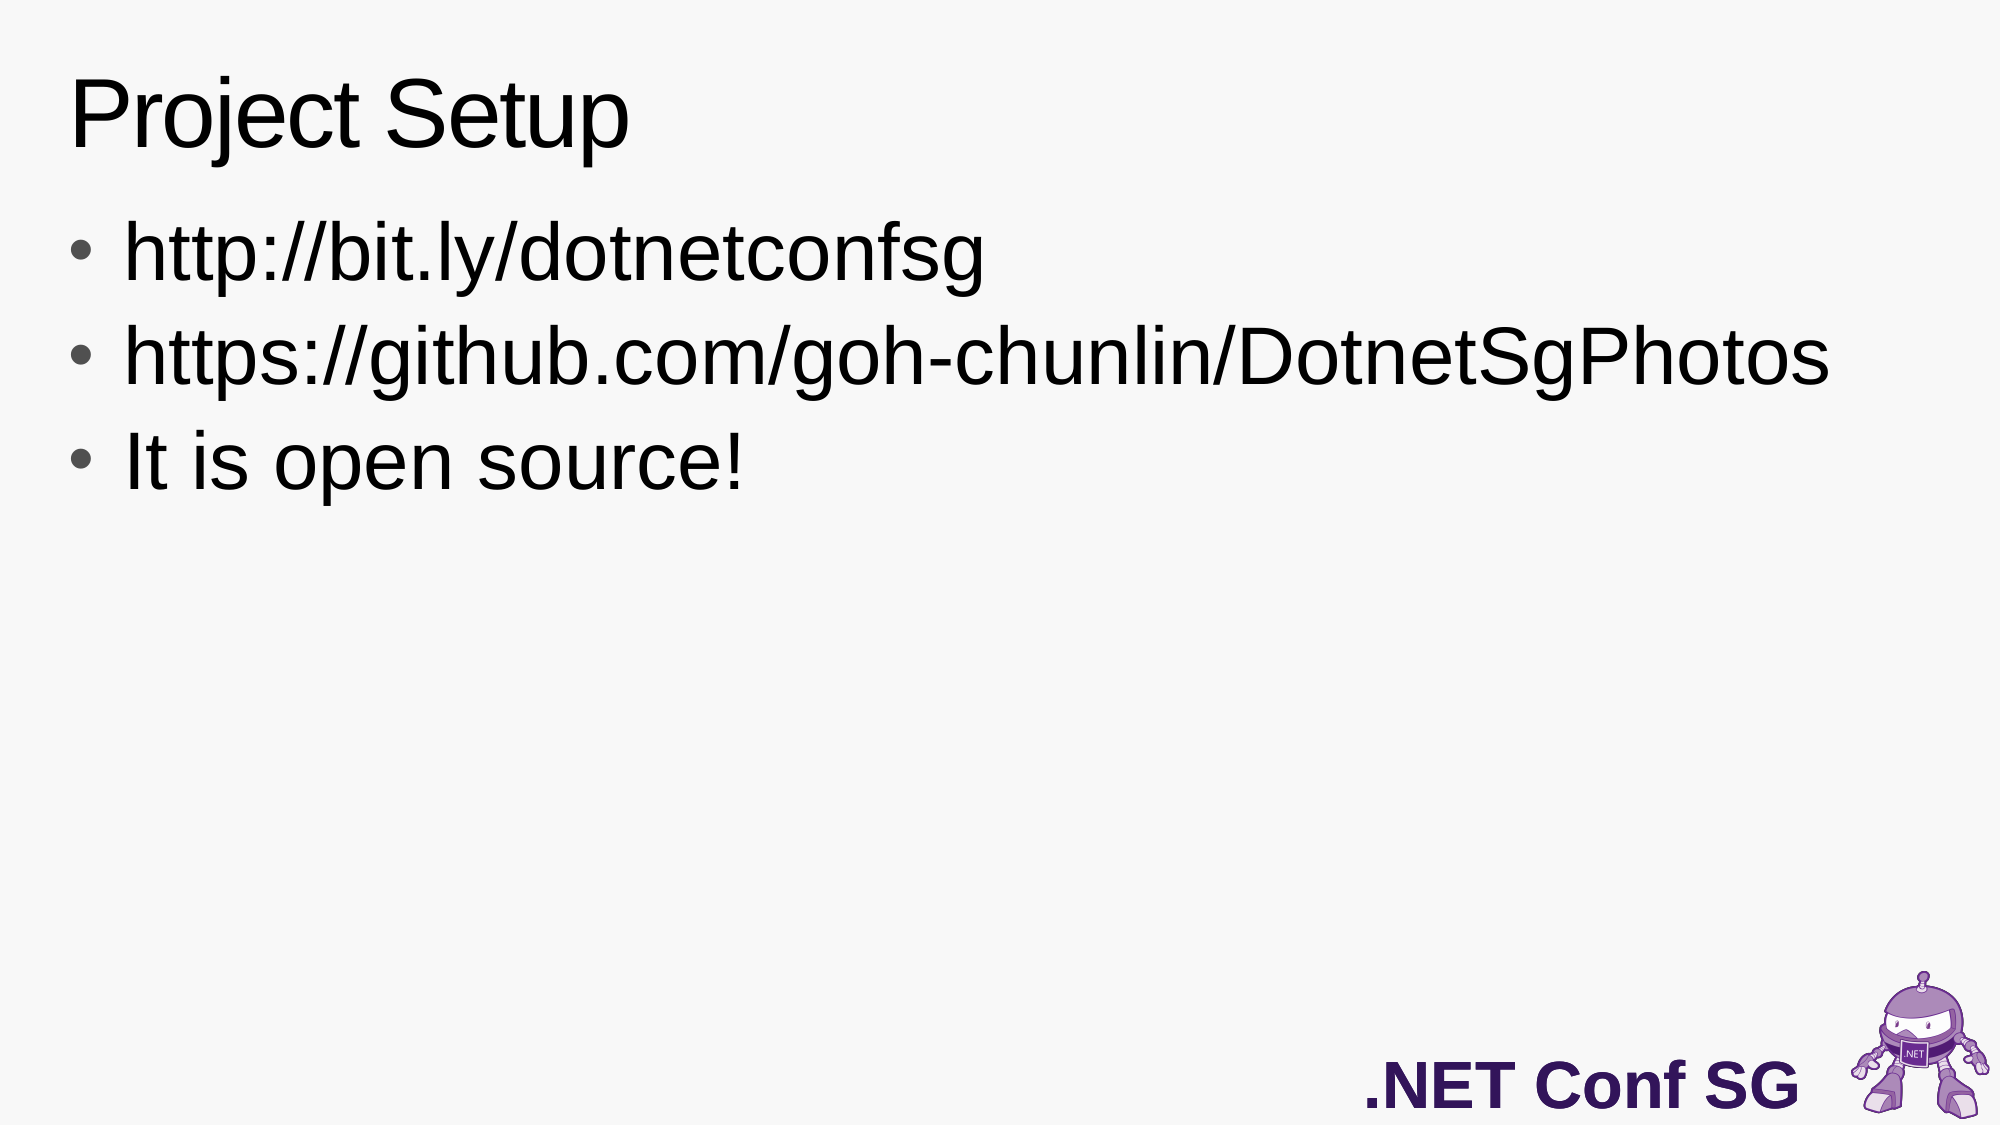

# Project Setup
http://bit.ly/dotnetconfsg
https://github.com/goh-chunlin/DotnetSgPhotos
It is open source!